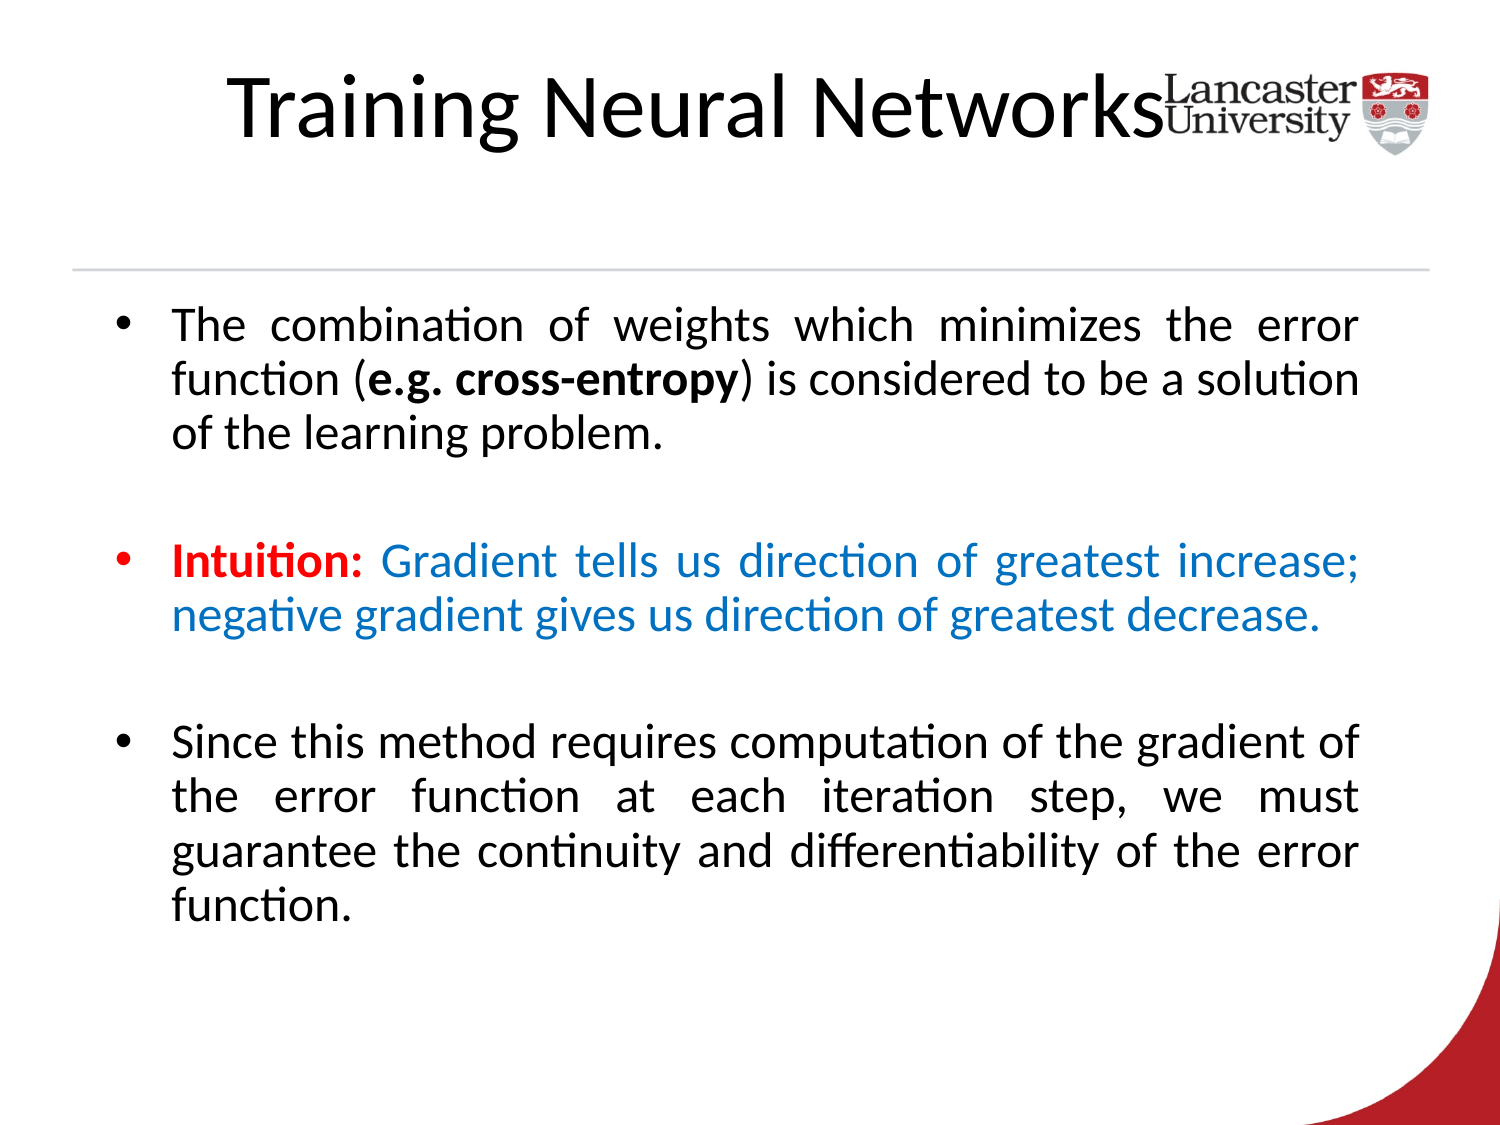

Training Neural Networks
The combination of weights which minimizes the error function (e.g. cross-entropy) is considered to be a solution of the learning problem.

Intuition: Gradient tells us direction of greatest increase; negative gradient gives us direction of greatest decrease.

Since this method requires computation of the gradient of the error function at each iteration step, we must guarantee the continuity and differentiability of the error function.